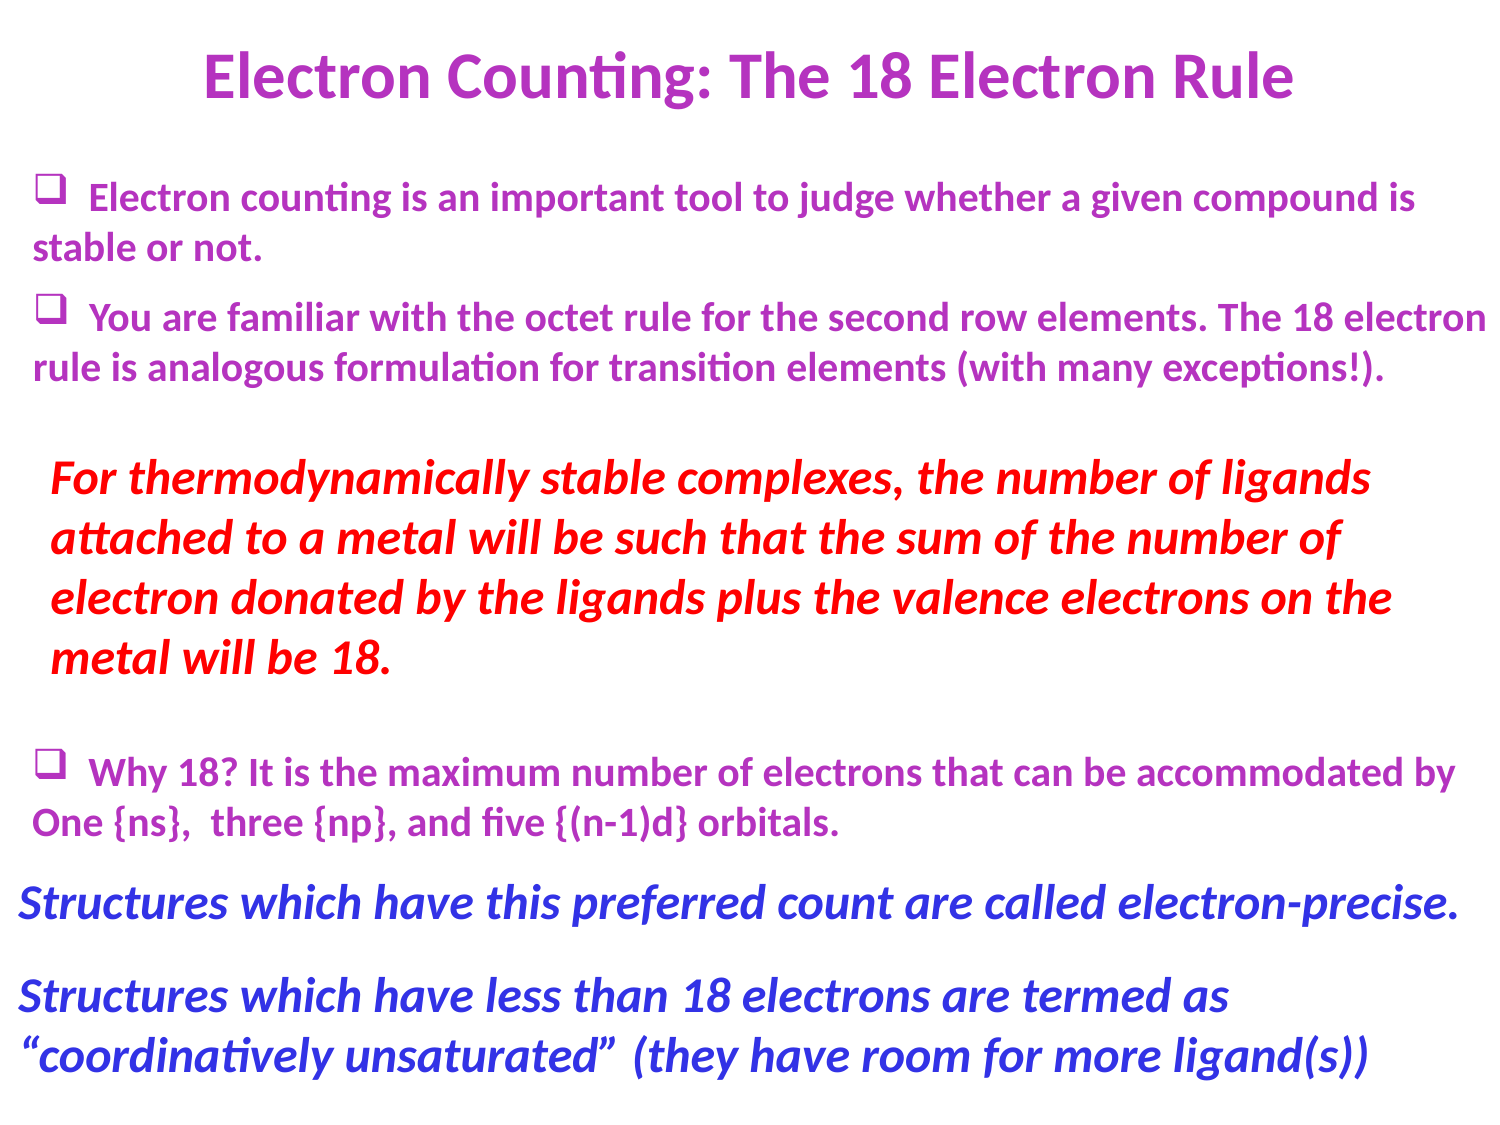

Electron Counting: The 18 Electron Rule
Electron counting is an important tool to judge whether a given compound is
stable or not.
You are familiar with the octet rule for the second row elements. The 18 electron
rule is analogous formulation for transition elements (with many exceptions!).
For thermodynamically stable complexes, the number of ligands attached to a metal will be such that the sum of the number of electron donated by the ligands plus the valence electrons on the metal will be 18.
Why 18? It is the maximum number of electrons that can be accommodated by
One {ns},  three {np}, and five {(n-1)d} orbitals.
Structures which have this preferred count are called electron-precise.
Structures which have less than 18 electrons are termed as “coordinatively unsaturated” (they have room for more ligand(s))